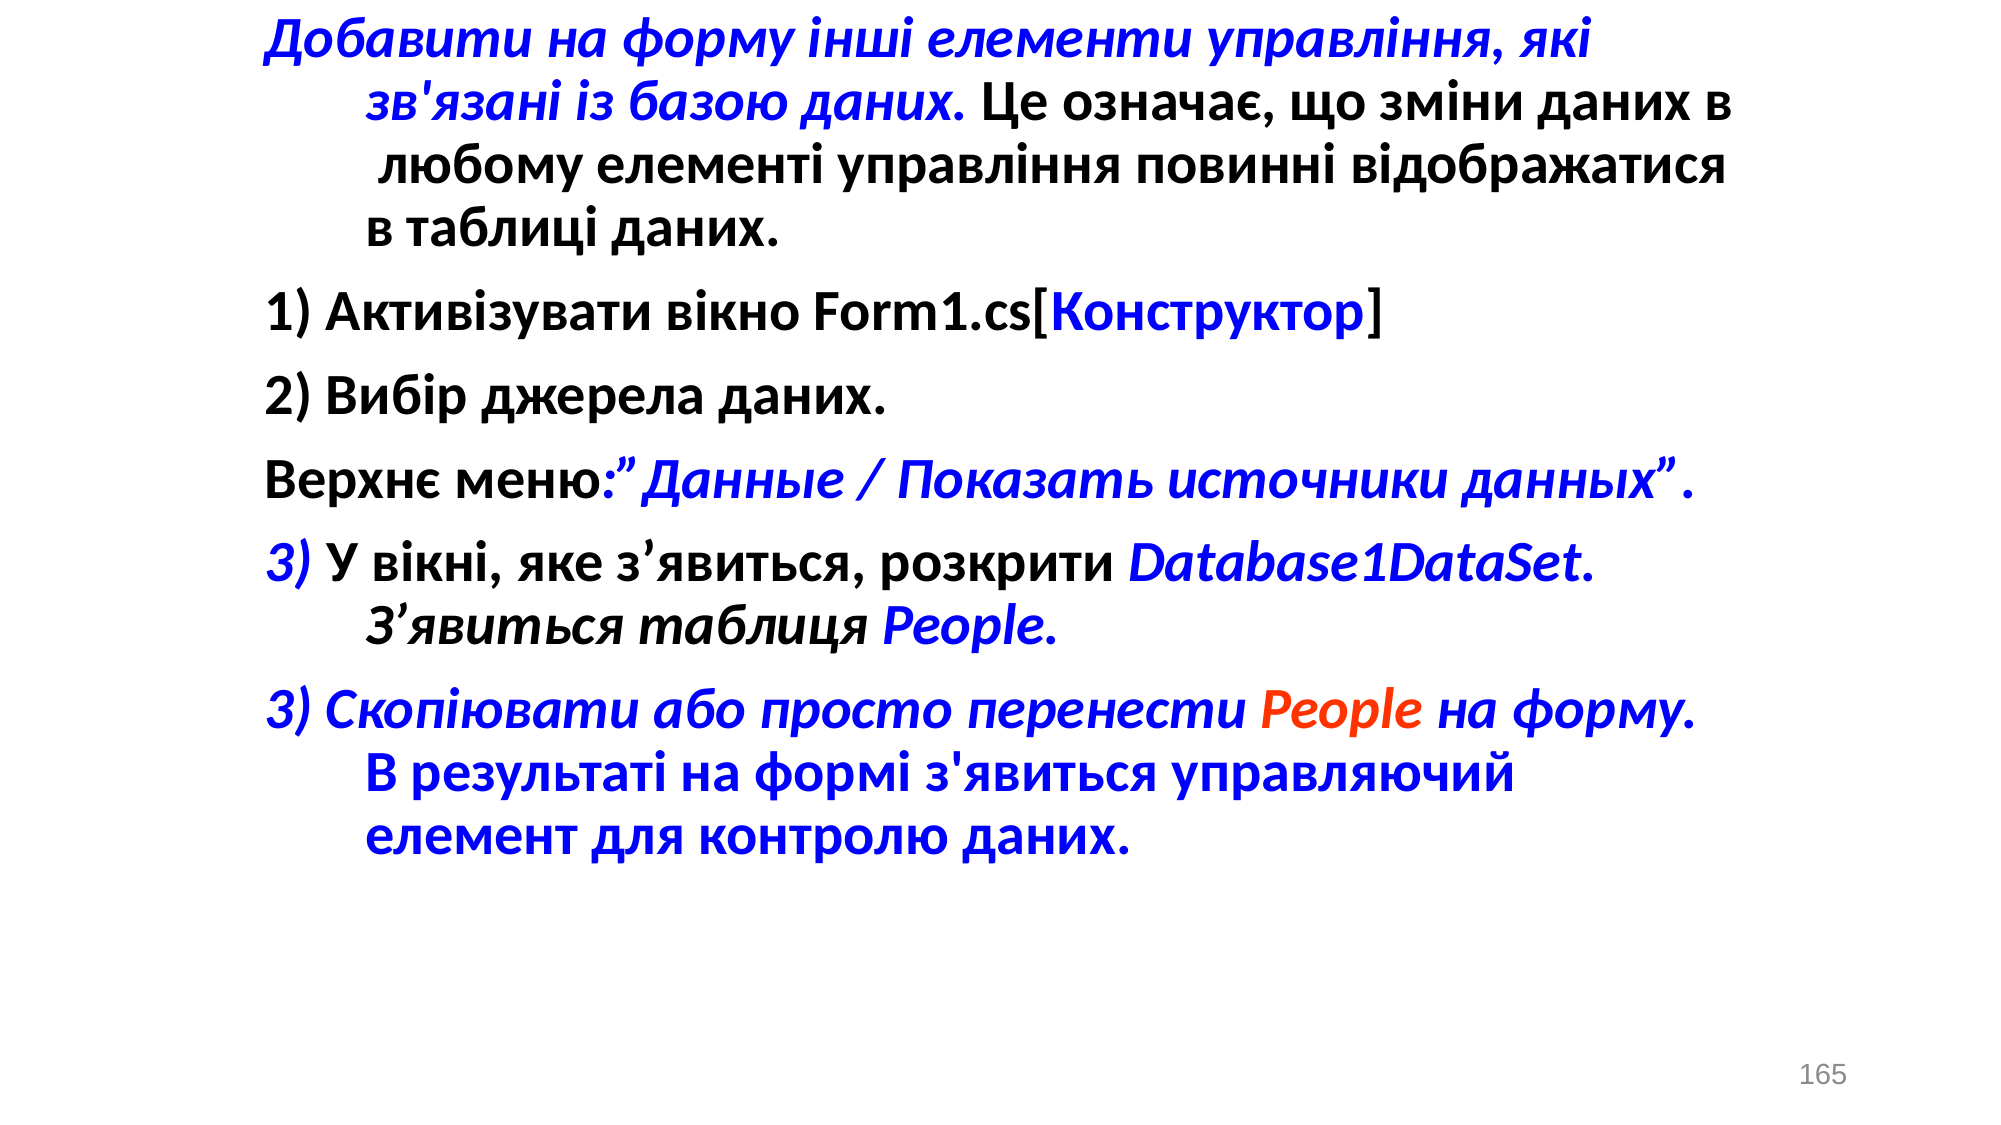

Добавити на форму інші елементи управління, які зв'язані із базою даних. Це означає, що зміни даних в  любому елементі управління повинні відображатися в таблиці даних.
1) Активізувати вікно Form1.cs[Конструктор]
2) Вибір джерела даних.
Верхнє меню:”Данные / Показать источники данных”.
3) У вікні, яке з’явиться, розкрити Database1DataSet. З’явиться таблиця People.
3) Скопіювати або просто перенести People на форму. В результаті на формі з'явиться управляючий елемент для контролю даних.
165